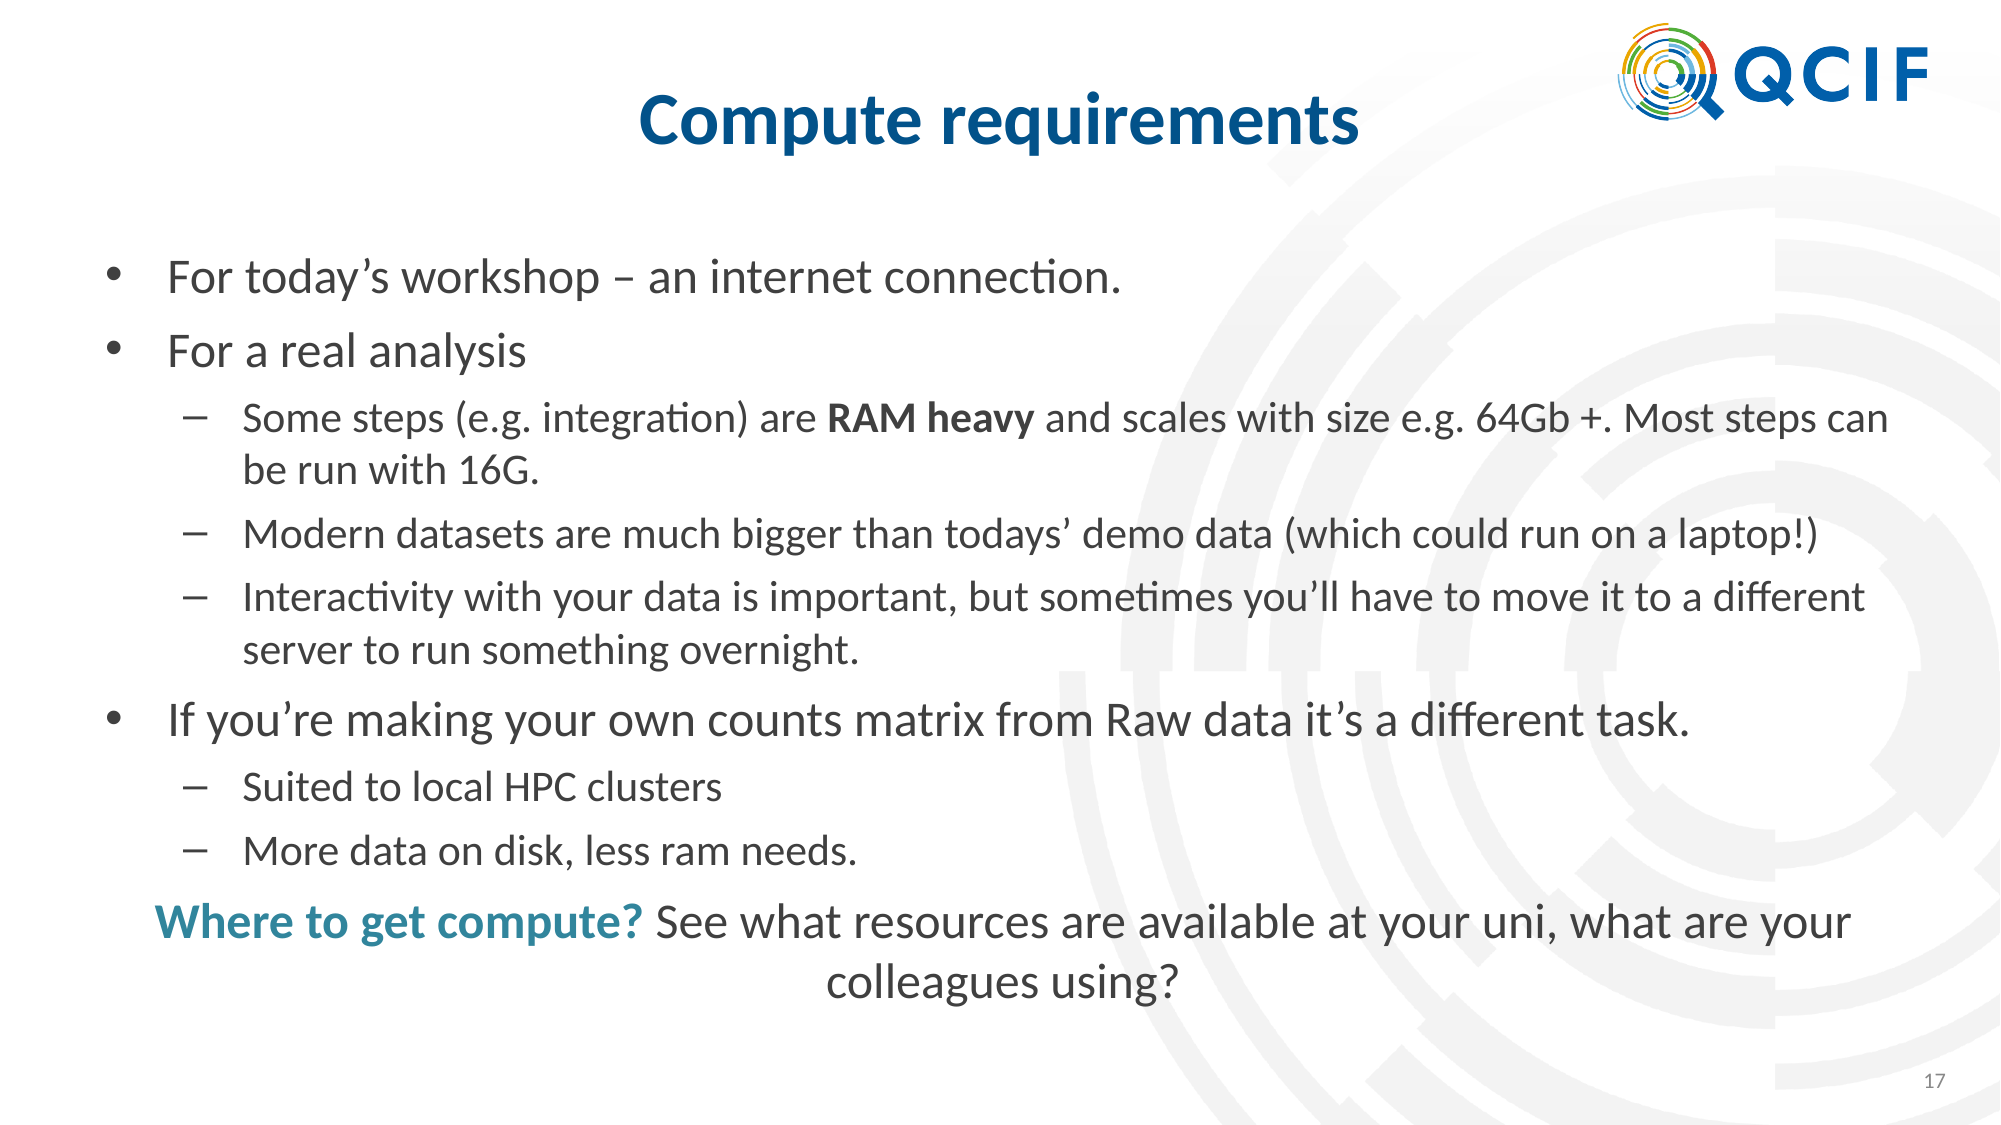

# Compute requirements
For today’s workshop – an internet connection.
For a real analysis
Some steps (e.g. integration) are RAM heavy and scales with size e.g. 64Gb +. Most steps can be run with 16G.
Modern datasets are much bigger than todays’ demo data (which could run on a laptop!)
Interactivity with your data is important, but sometimes you’ll have to move it to a different server to run something overnight.
If you’re making your own counts matrix from Raw data it’s a different task.
Suited to local HPC clusters
More data on disk, less ram needs.
Where to get compute? See what resources are available at your uni, what are your colleagues using?